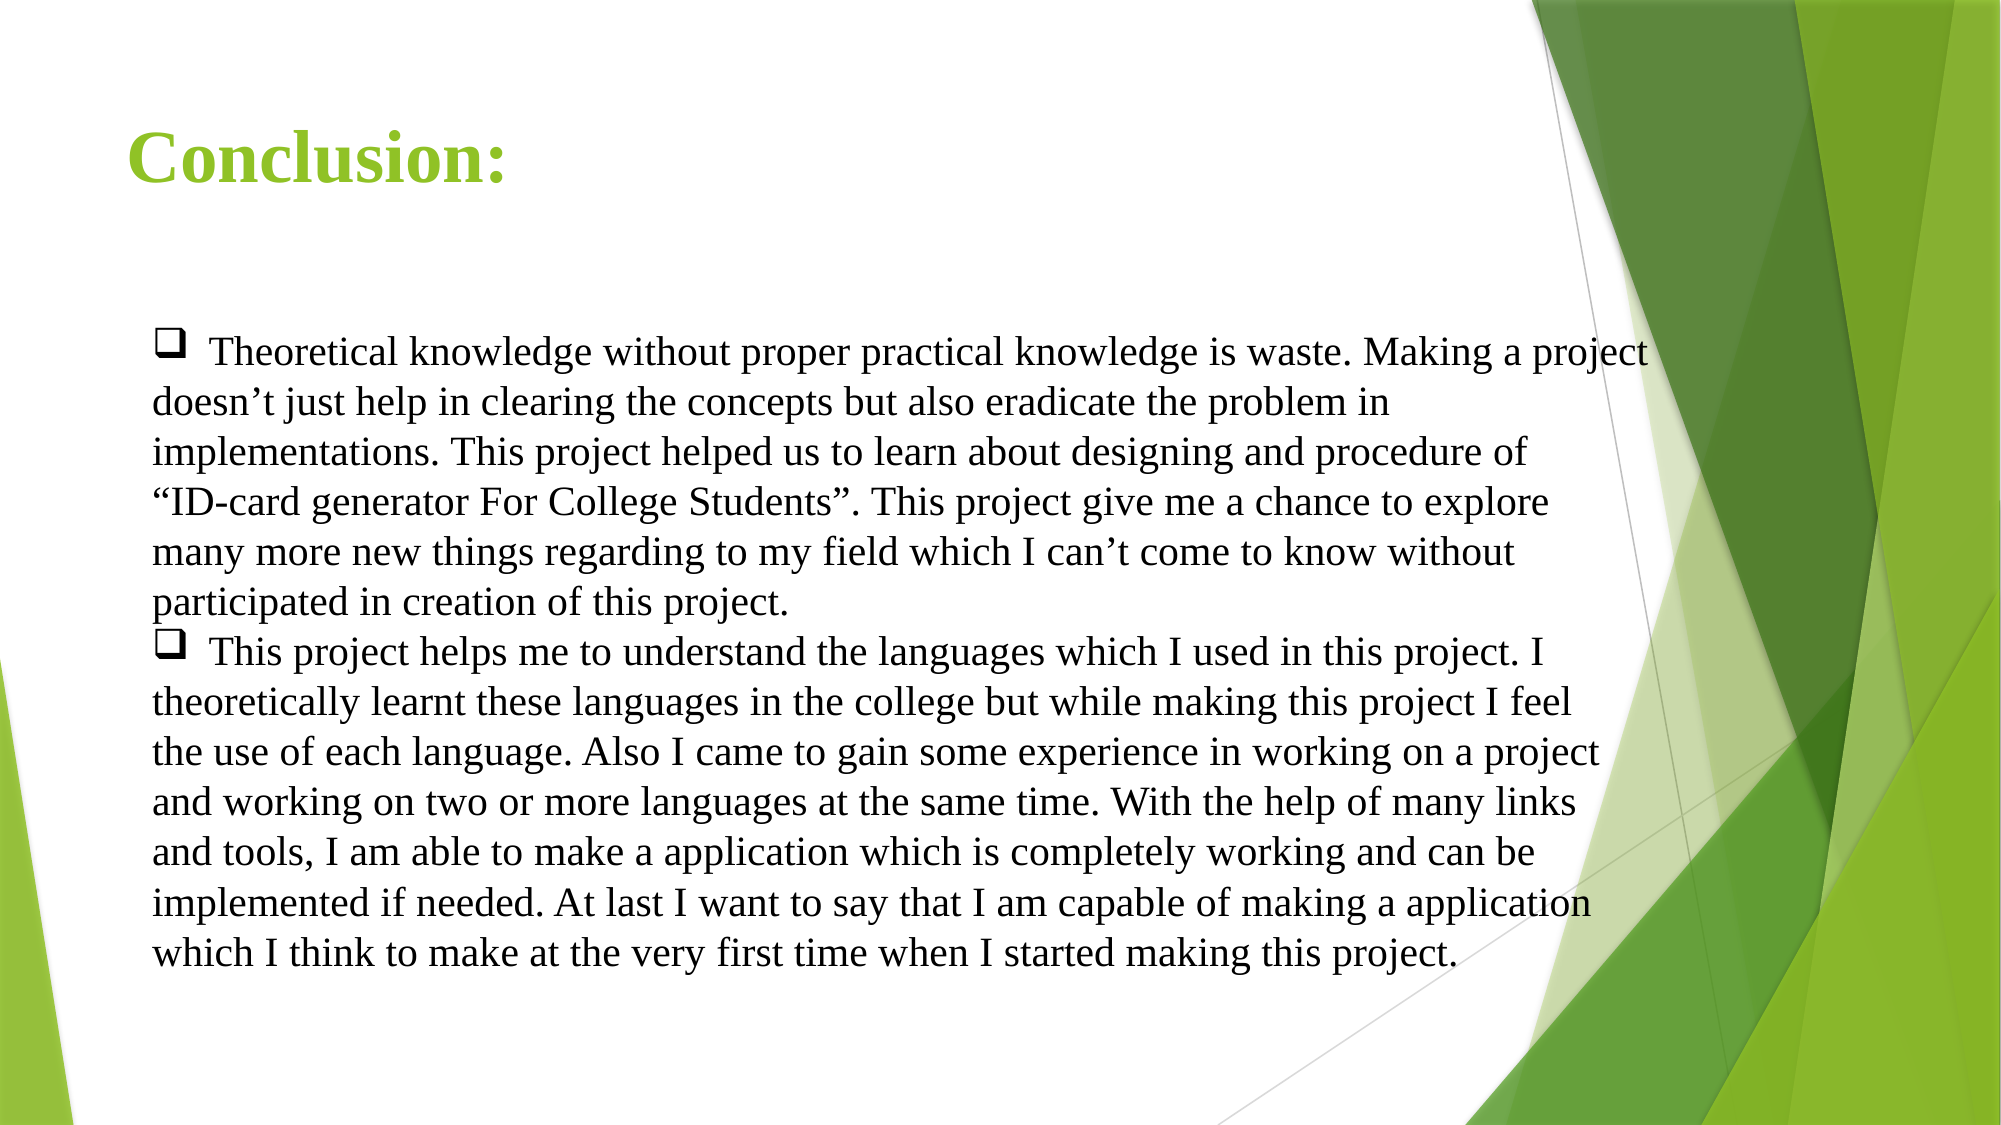

# Conclusion:
Theoretical knowledge without proper practical knowledge is waste. Making a project
doesn’t just help in clearing the concepts but also eradicate the problem in
implementations. This project helped us to learn about designing and procedure of
“ID-card generator For College Students”. This project give me a chance to explore
many more new things regarding to my field which I can’t come to know without
participated in creation of this project.
This project helps me to understand the languages which I used in this project. I
theoretically learnt these languages in the college but while making this project I feel
the use of each language. Also I came to gain some experience in working on a project
and working on two or more languages at the same time. With the help of many links
and tools, I am able to make a application which is completely working and can be
implemented if needed. At last I want to say that I am capable of making a application
which I think to make at the very first time when I started making this project.